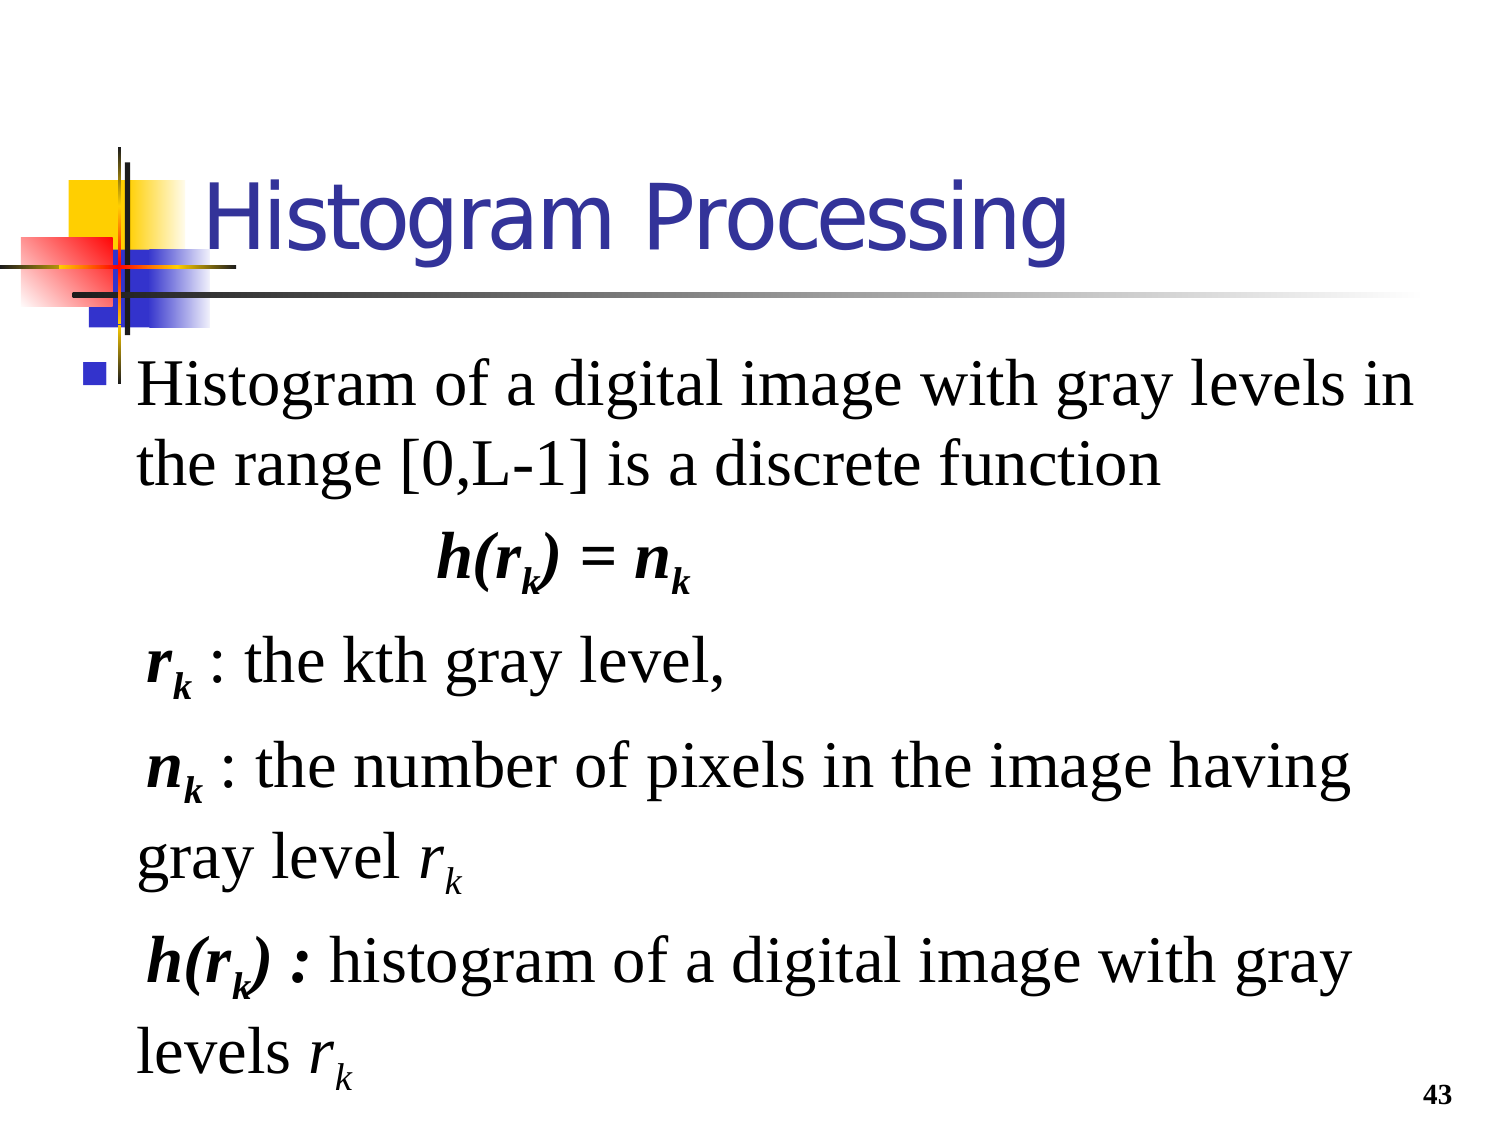

# Histogram Processing
Histogram of a digital image with gray levels in the range [0,L-1] is a discrete function
			h(rk) = nk
    rk : the kth gray level,
    nk : the number of pixels in the image having gray level rk
    h(rk) : histogram of a digital image with gray levels rk
43